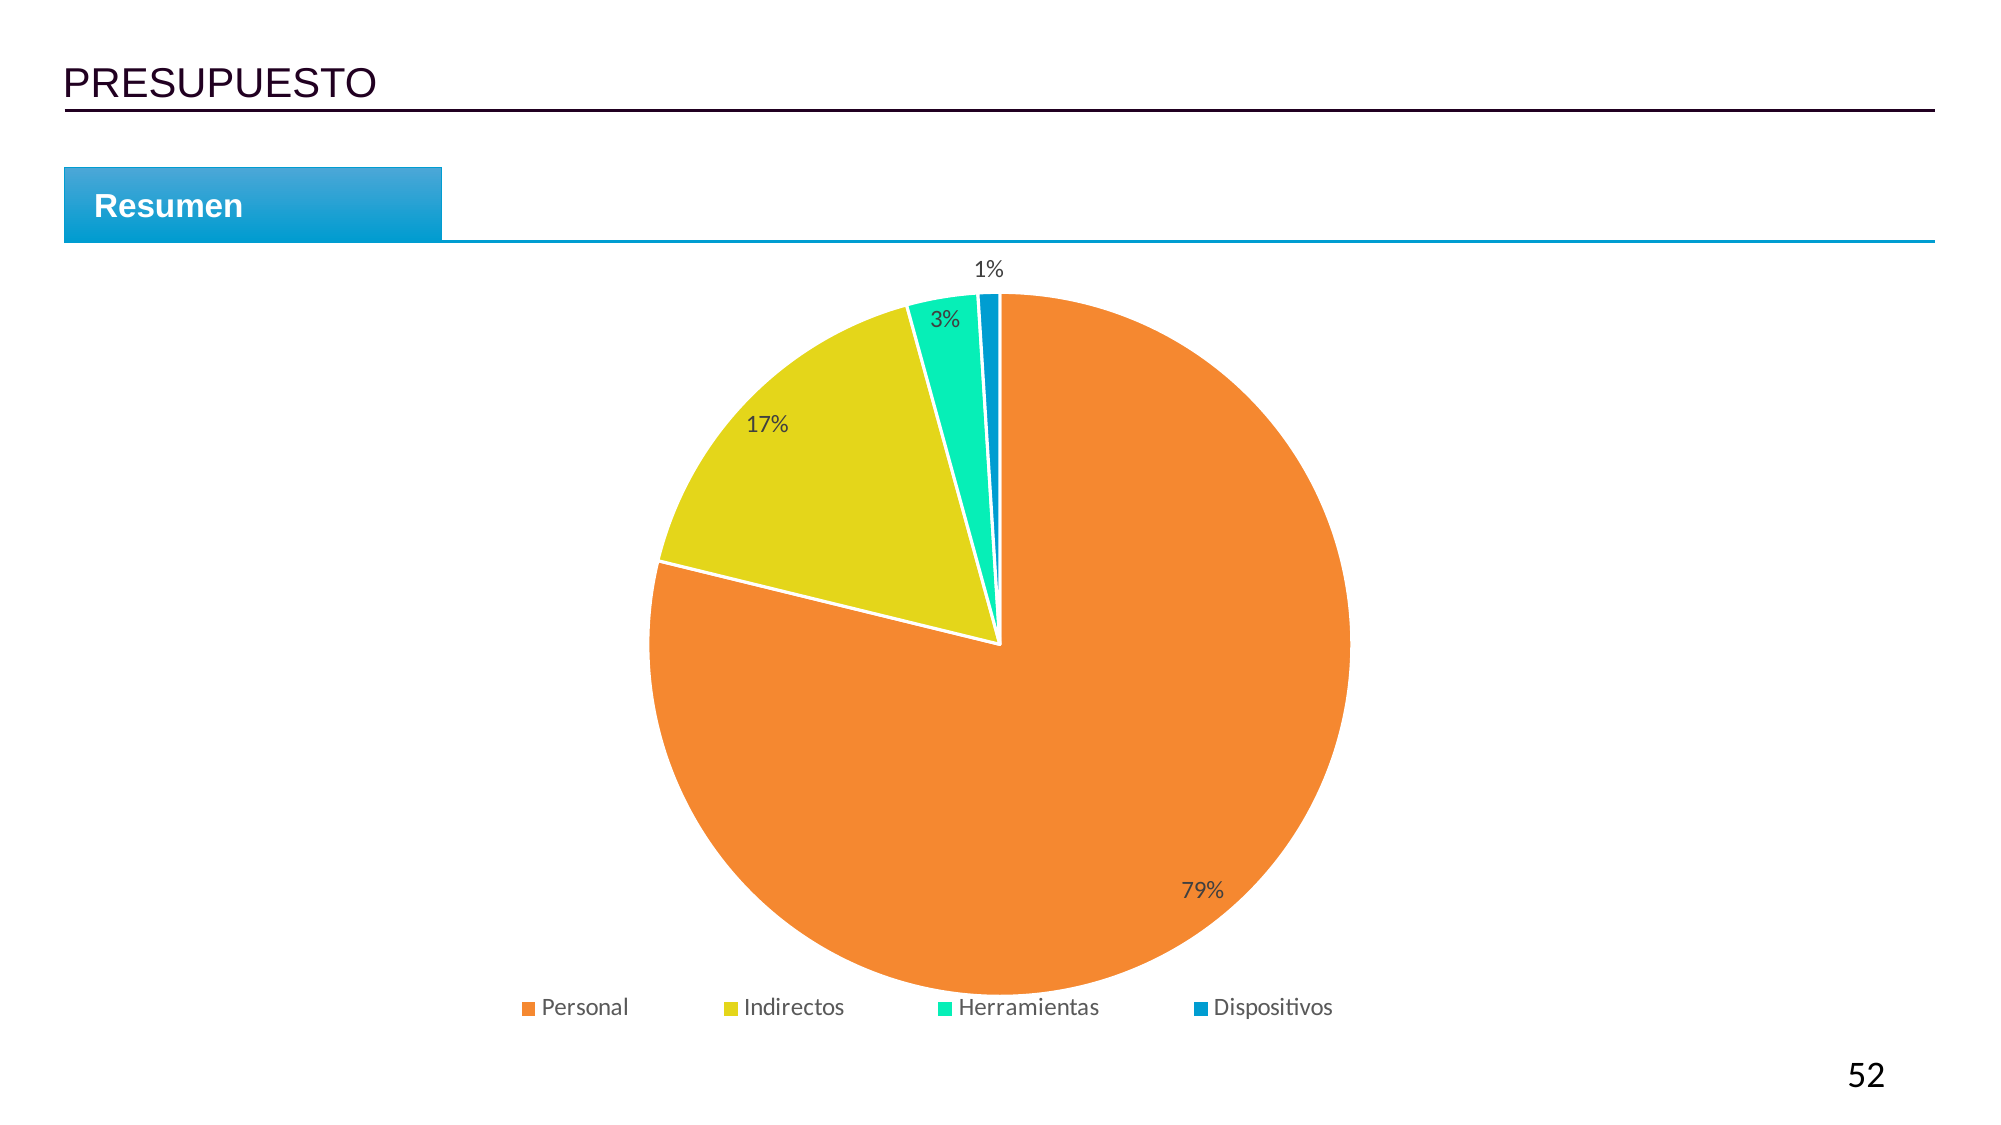

PRESUPUESTO
Resumen

### Chart

| Category | Ventas |
|---|---|
| Personal | 0.7922 |
| Indirectos | 0.17 |
| Herramientas
 | 0.0329 |
| Dispositivos
 | 0.01 |
52